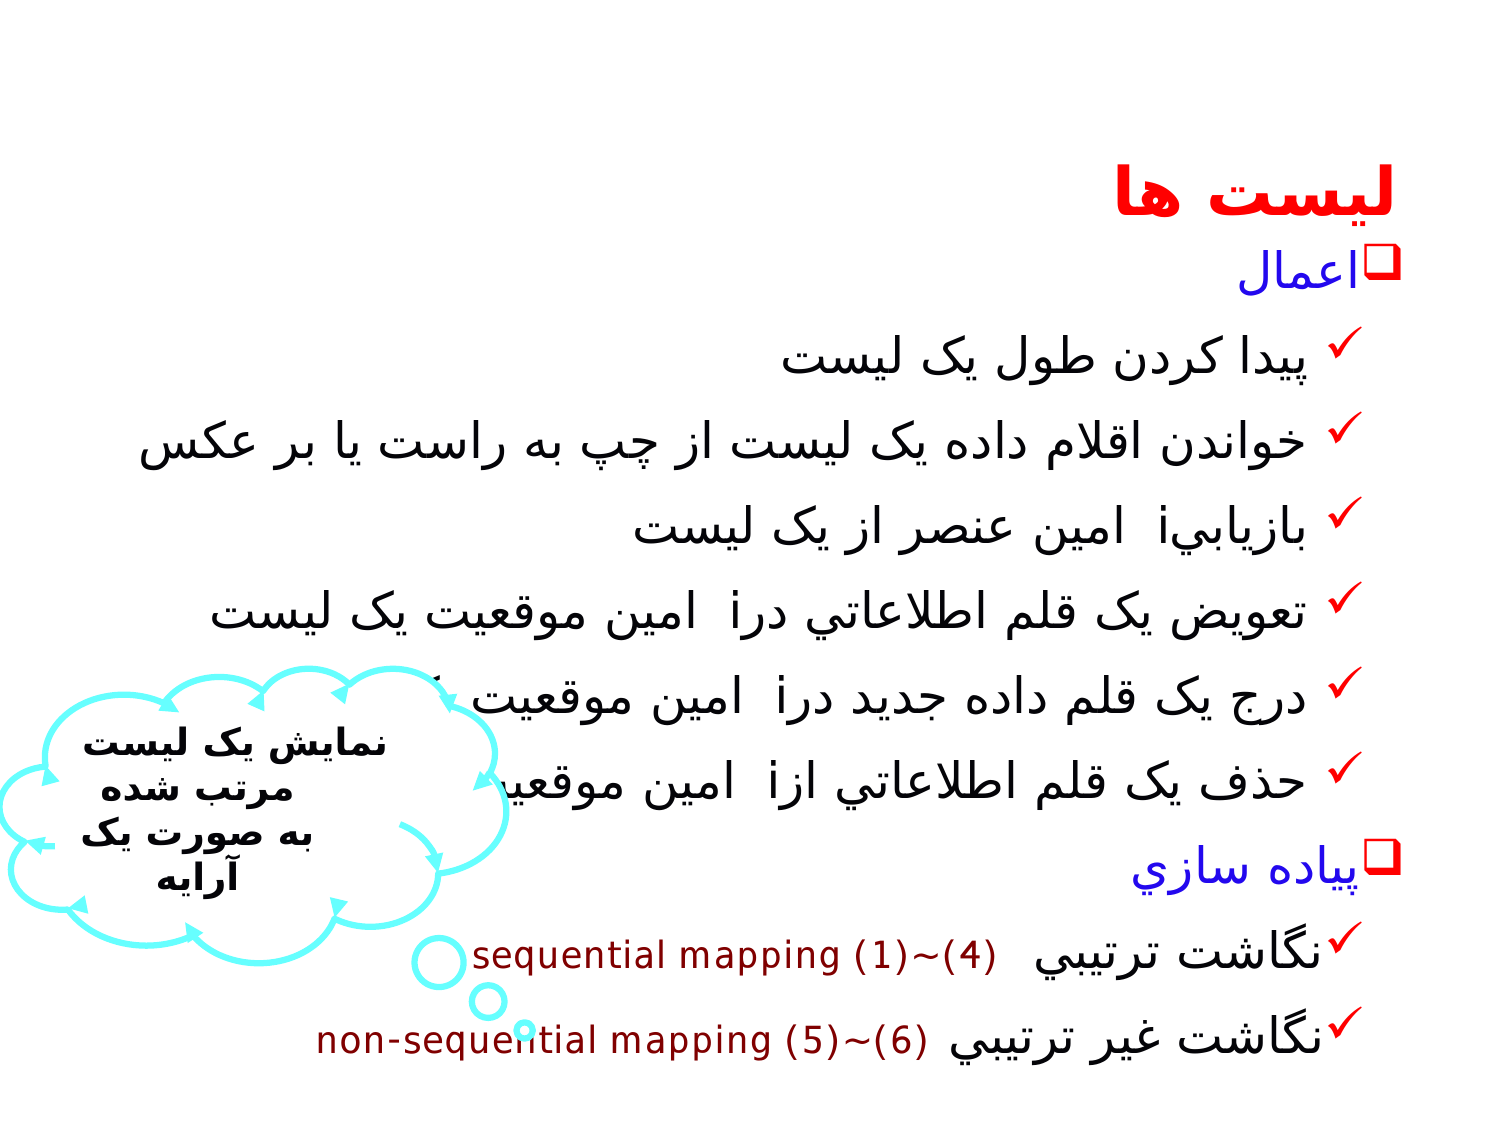

# ليست ها
اعمال
 پيدا کردن طول يک ليست
 خواندن اقلام داده يک ليست از چپ به راست يا بر عکس
 بازيابيi  امين عنصر از يک ليست
 تعويض يک قلم اطلاعاتي درi  امين موقعيت يک ليست
 درج يک قلم داده جديد درi  امين موقعيت يک ليست
 حذف يک قلم اطلاعاتي ازi  امين موقعيت يک ليست
پياده سازي
نگاشت ترتيبي  sequential mapping (1)~(4)
نگاشت غير ترتيبي non-sequential mapping (5)~(6)
نمايش يک ليست مرتب شده به صورت يک آرايه
17